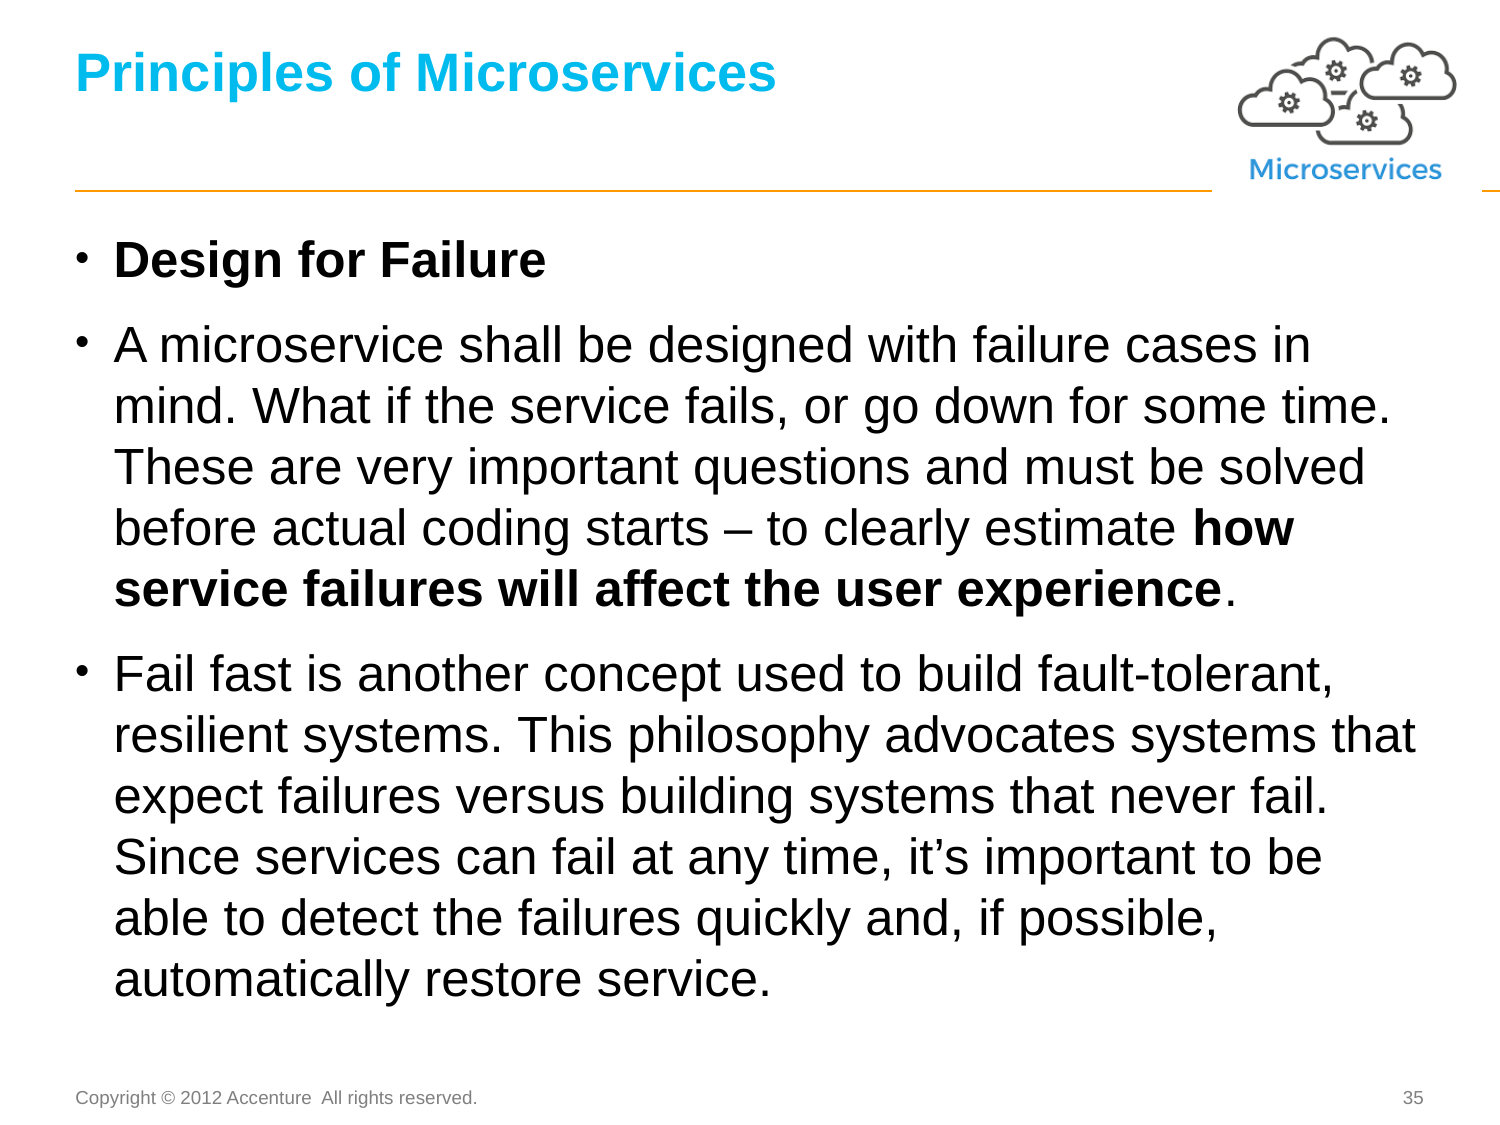

# Principles of Microservices
Design for Failure
A microservice shall be designed with failure cases in mind. What if the service fails, or go down for some time. These are very important questions and must be solved before actual coding starts – to clearly estimate how service failures will affect the user experience.
Fail fast is another concept used to build fault-tolerant, resilient systems. This philosophy advocates systems that expect failures versus building systems that never fail. Since services can fail at any time, it’s important to be able to detect the failures quickly and, if possible, automatically restore service.